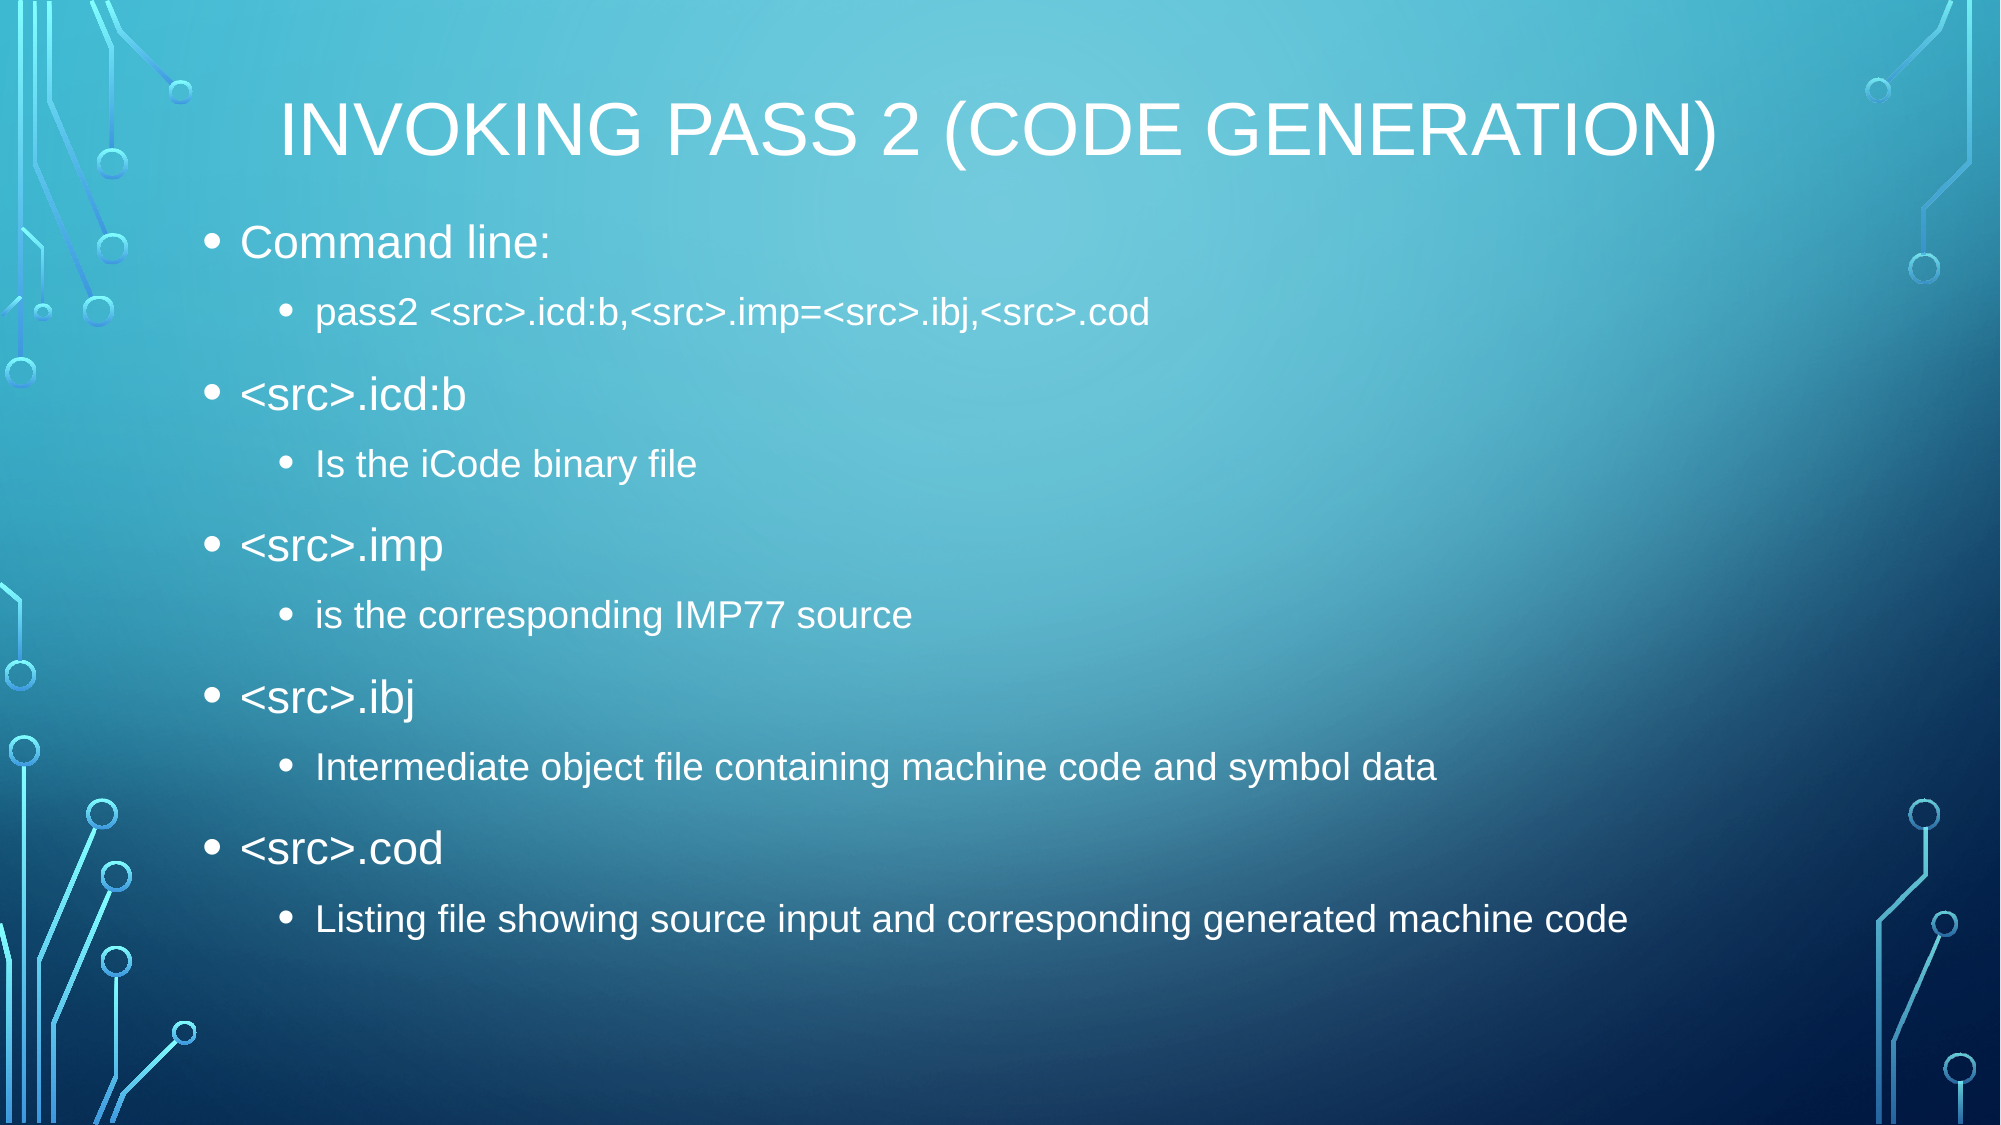

# INVOKING PASS 2 (CODE GENERATION)
Command line:
pass2 <src>.icd:b,<src>.imp=<src>.ibj,<src>.cod
<src>.icd:b
Is the iCode binary file
<src>.imp
is the corresponding IMP77 source
<src>.ibj
Intermediate object file containing machine code and symbol data
<src>.cod
Listing file showing source input and corresponding generated machine code